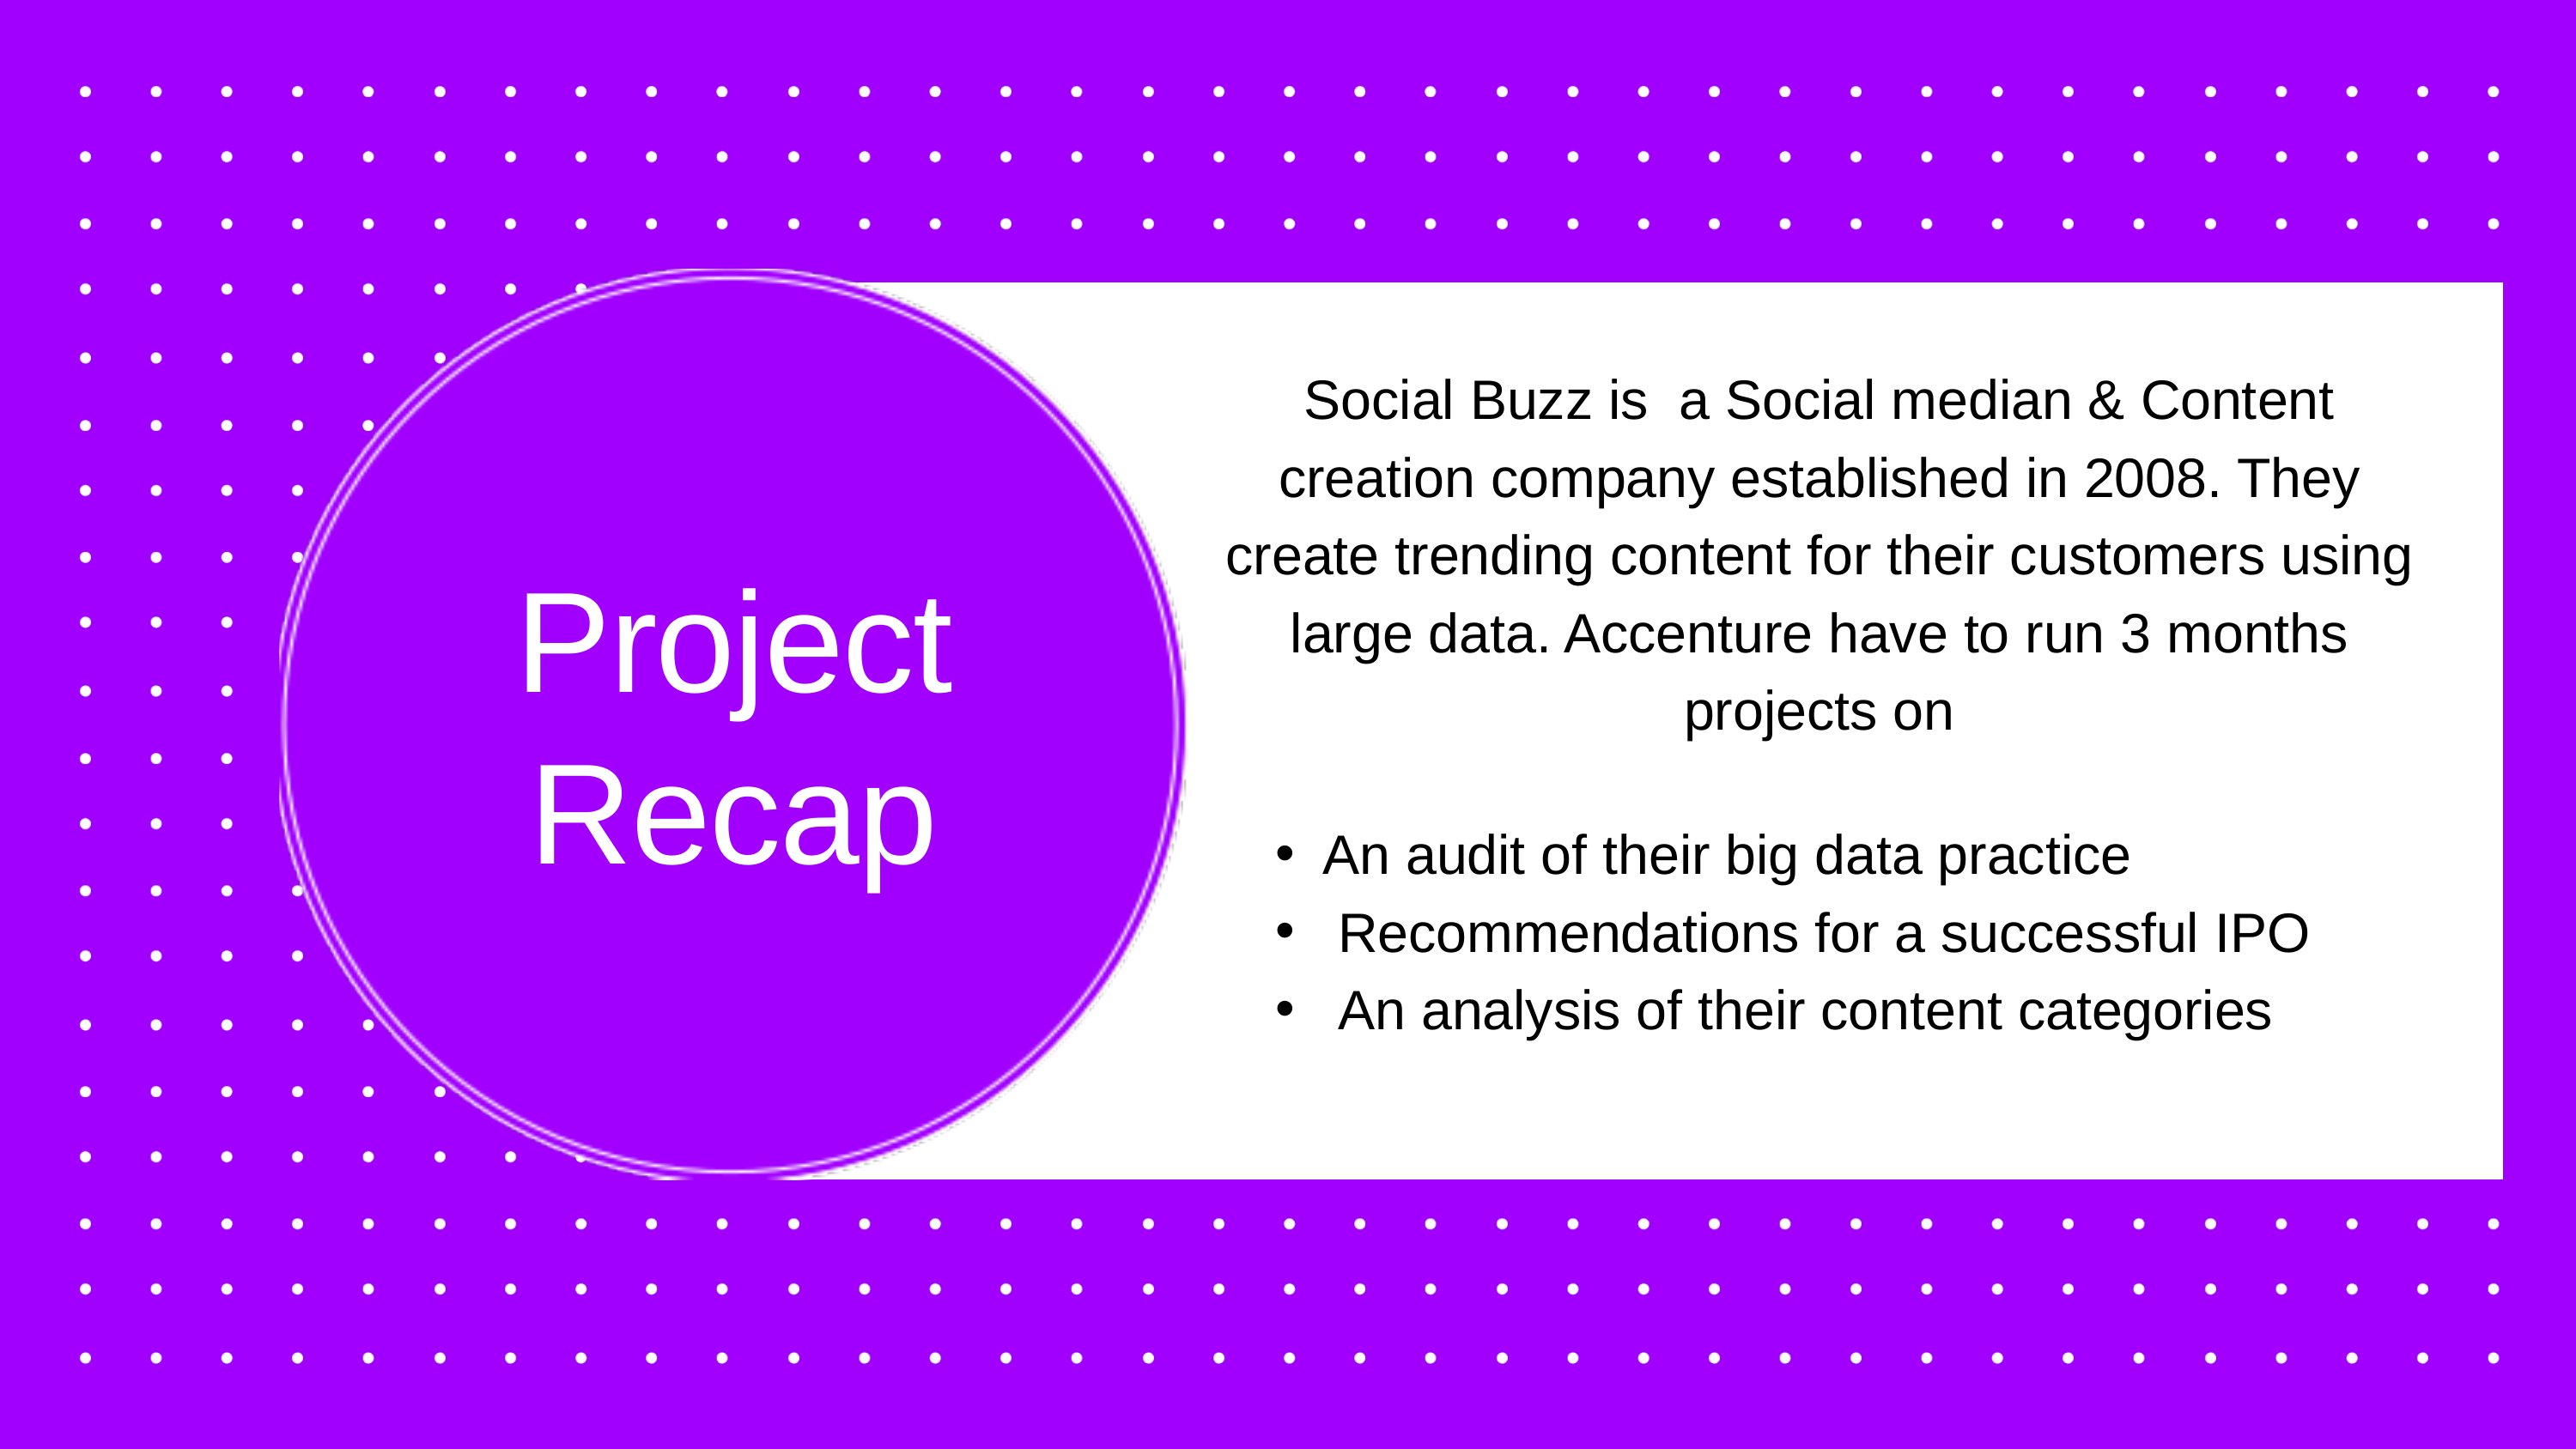

Social Buzz is  a Social median & Content creation company established in 2008. They create trending content for their customers using large data. Accenture have to run 3 months projects on

Project Recap

An audit of their big data practice
 Recommendations for a successful IPO
 An analysis of their content categories